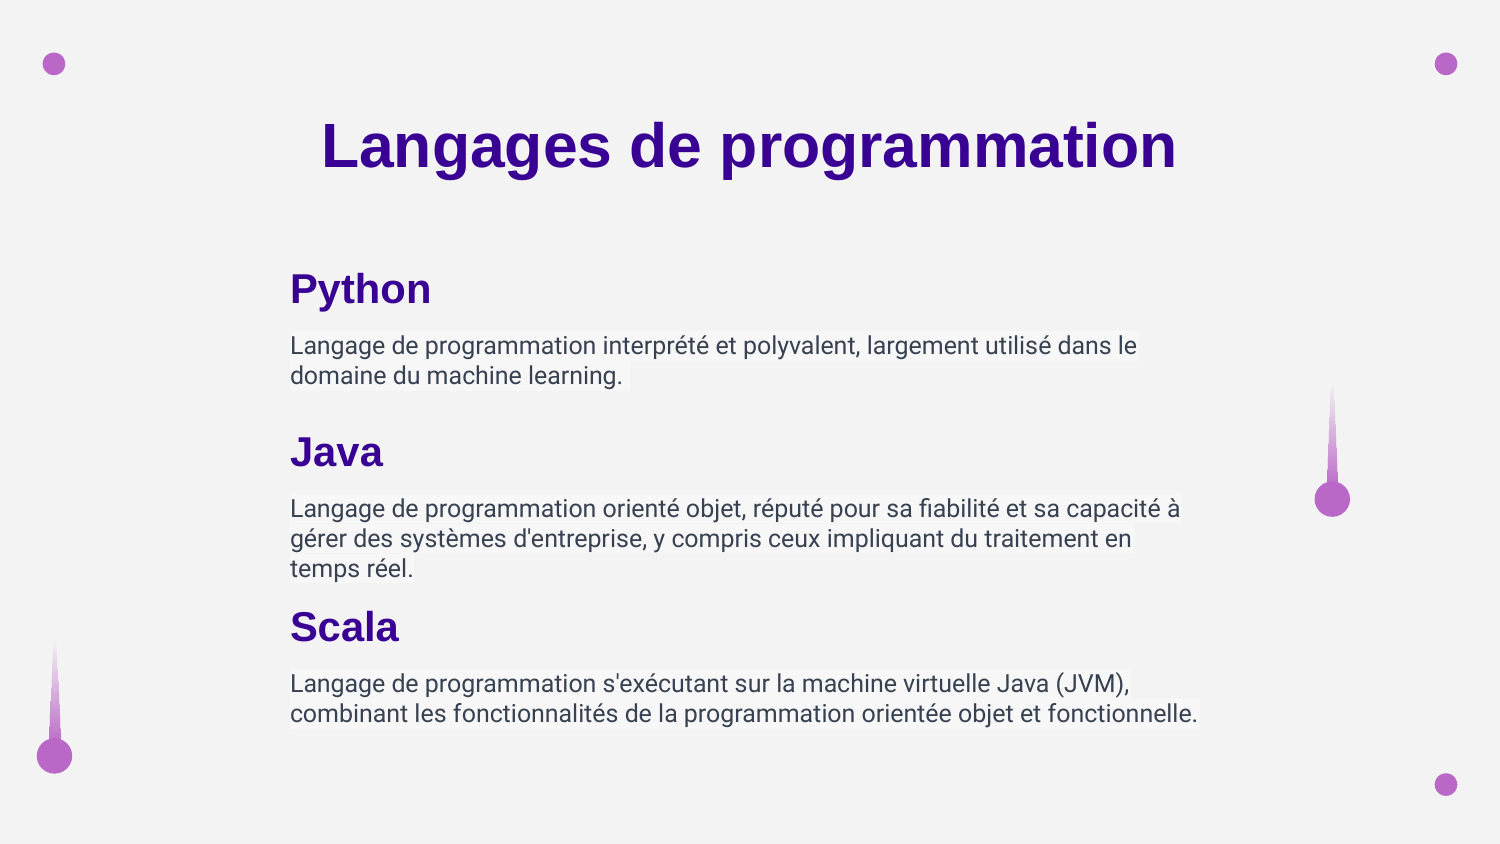

# Langages de programmation
Python

Langage de programmation interprété et polyvalent, largement utilisé dans le domaine du machine learning.

Java

Langage de programmation orienté objet, réputé pour sa fiabilité et sa capacité à gérer des systèmes d'entreprise, y compris ceux impliquant du traitement en temps réel.
Scala

Langage de programmation s'exécutant sur la machine virtuelle Java (JVM), combinant les fonctionnalités de la programmation orientée objet et fonctionnelle.